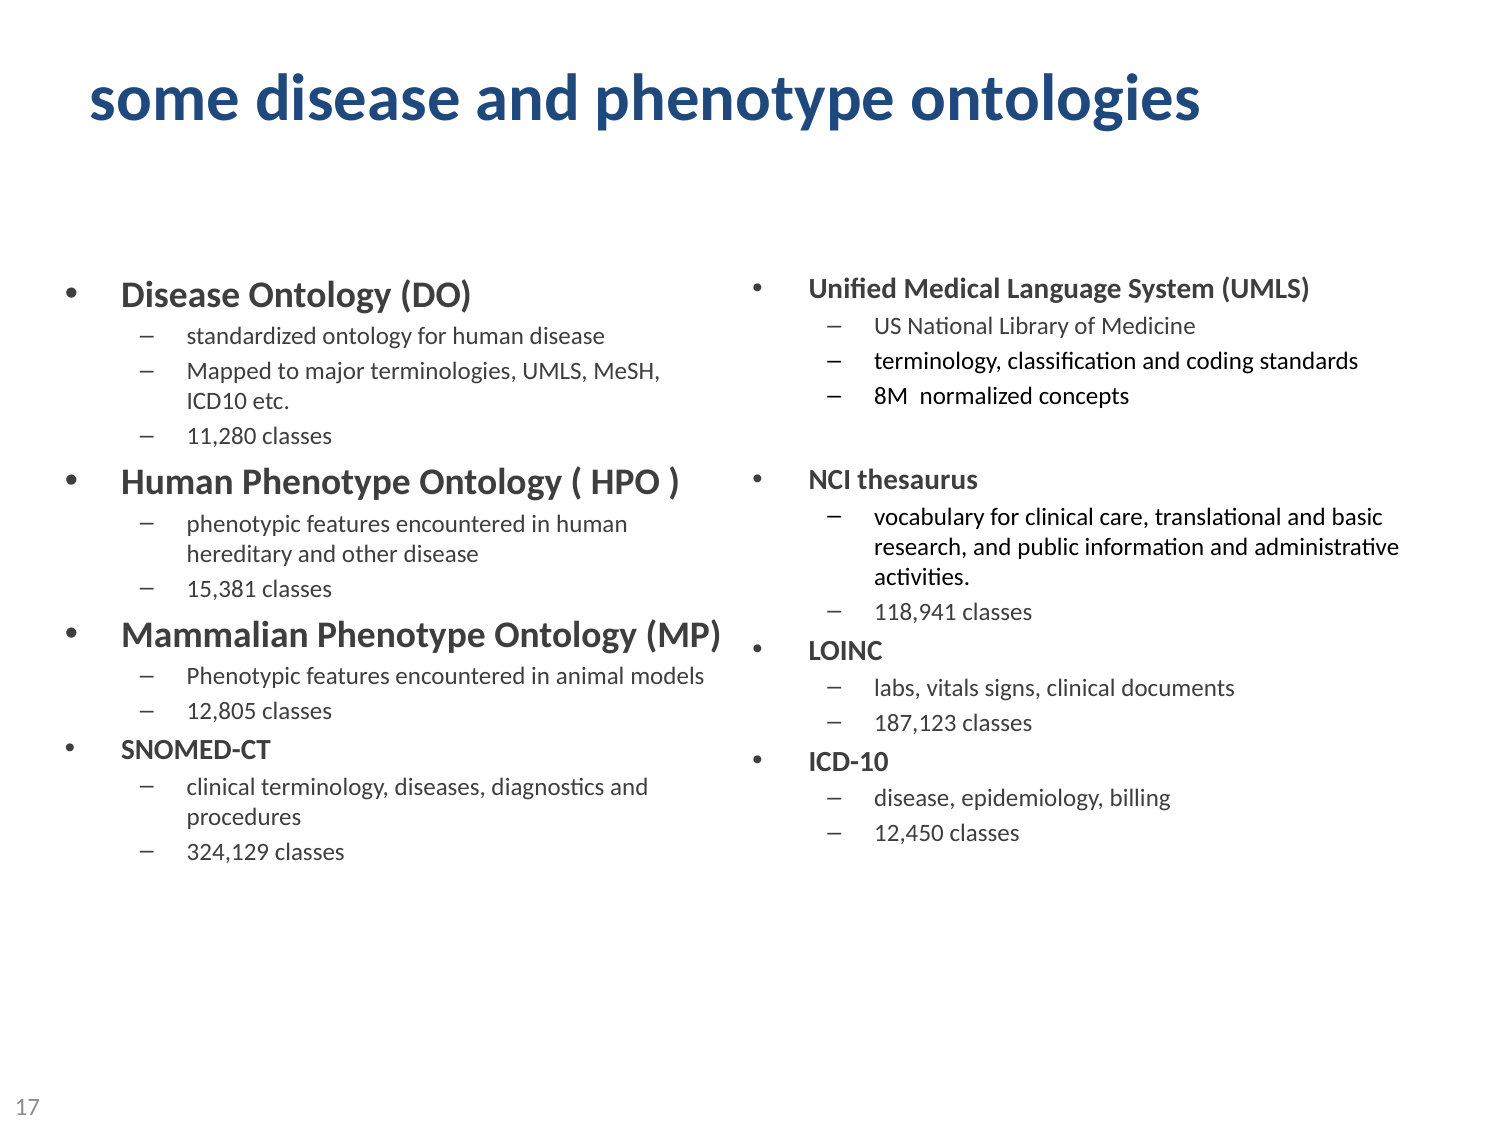

some disease and phenotype ontologies
Disease Ontology (DO)
standardized ontology for human disease
Mapped to major terminologies, UMLS, MeSH, ICD10 etc.
11,280 classes
Human Phenotype Ontology ( HPO )
phenotypic features encountered in human hereditary and other disease
15,381 classes
Mammalian Phenotype Ontology (MP)
Phenotypic features encountered in animal models
12,805 classes
SNOMED-CT
clinical terminology, diseases, diagnostics and procedures
324,129 classes

Unified Medical Language System (UMLS)
US National Library of Medicine
terminology, classification and coding standards
8M  normalized concepts

NCI thesaurus
vocabulary for clinical care, translational and basic research, and public information and administrative activities.
118,941 classes
LOINC
labs, vitals signs, clinical documents
187,123 classes
ICD-10
disease, epidemiology, billing
12,450 classes
17